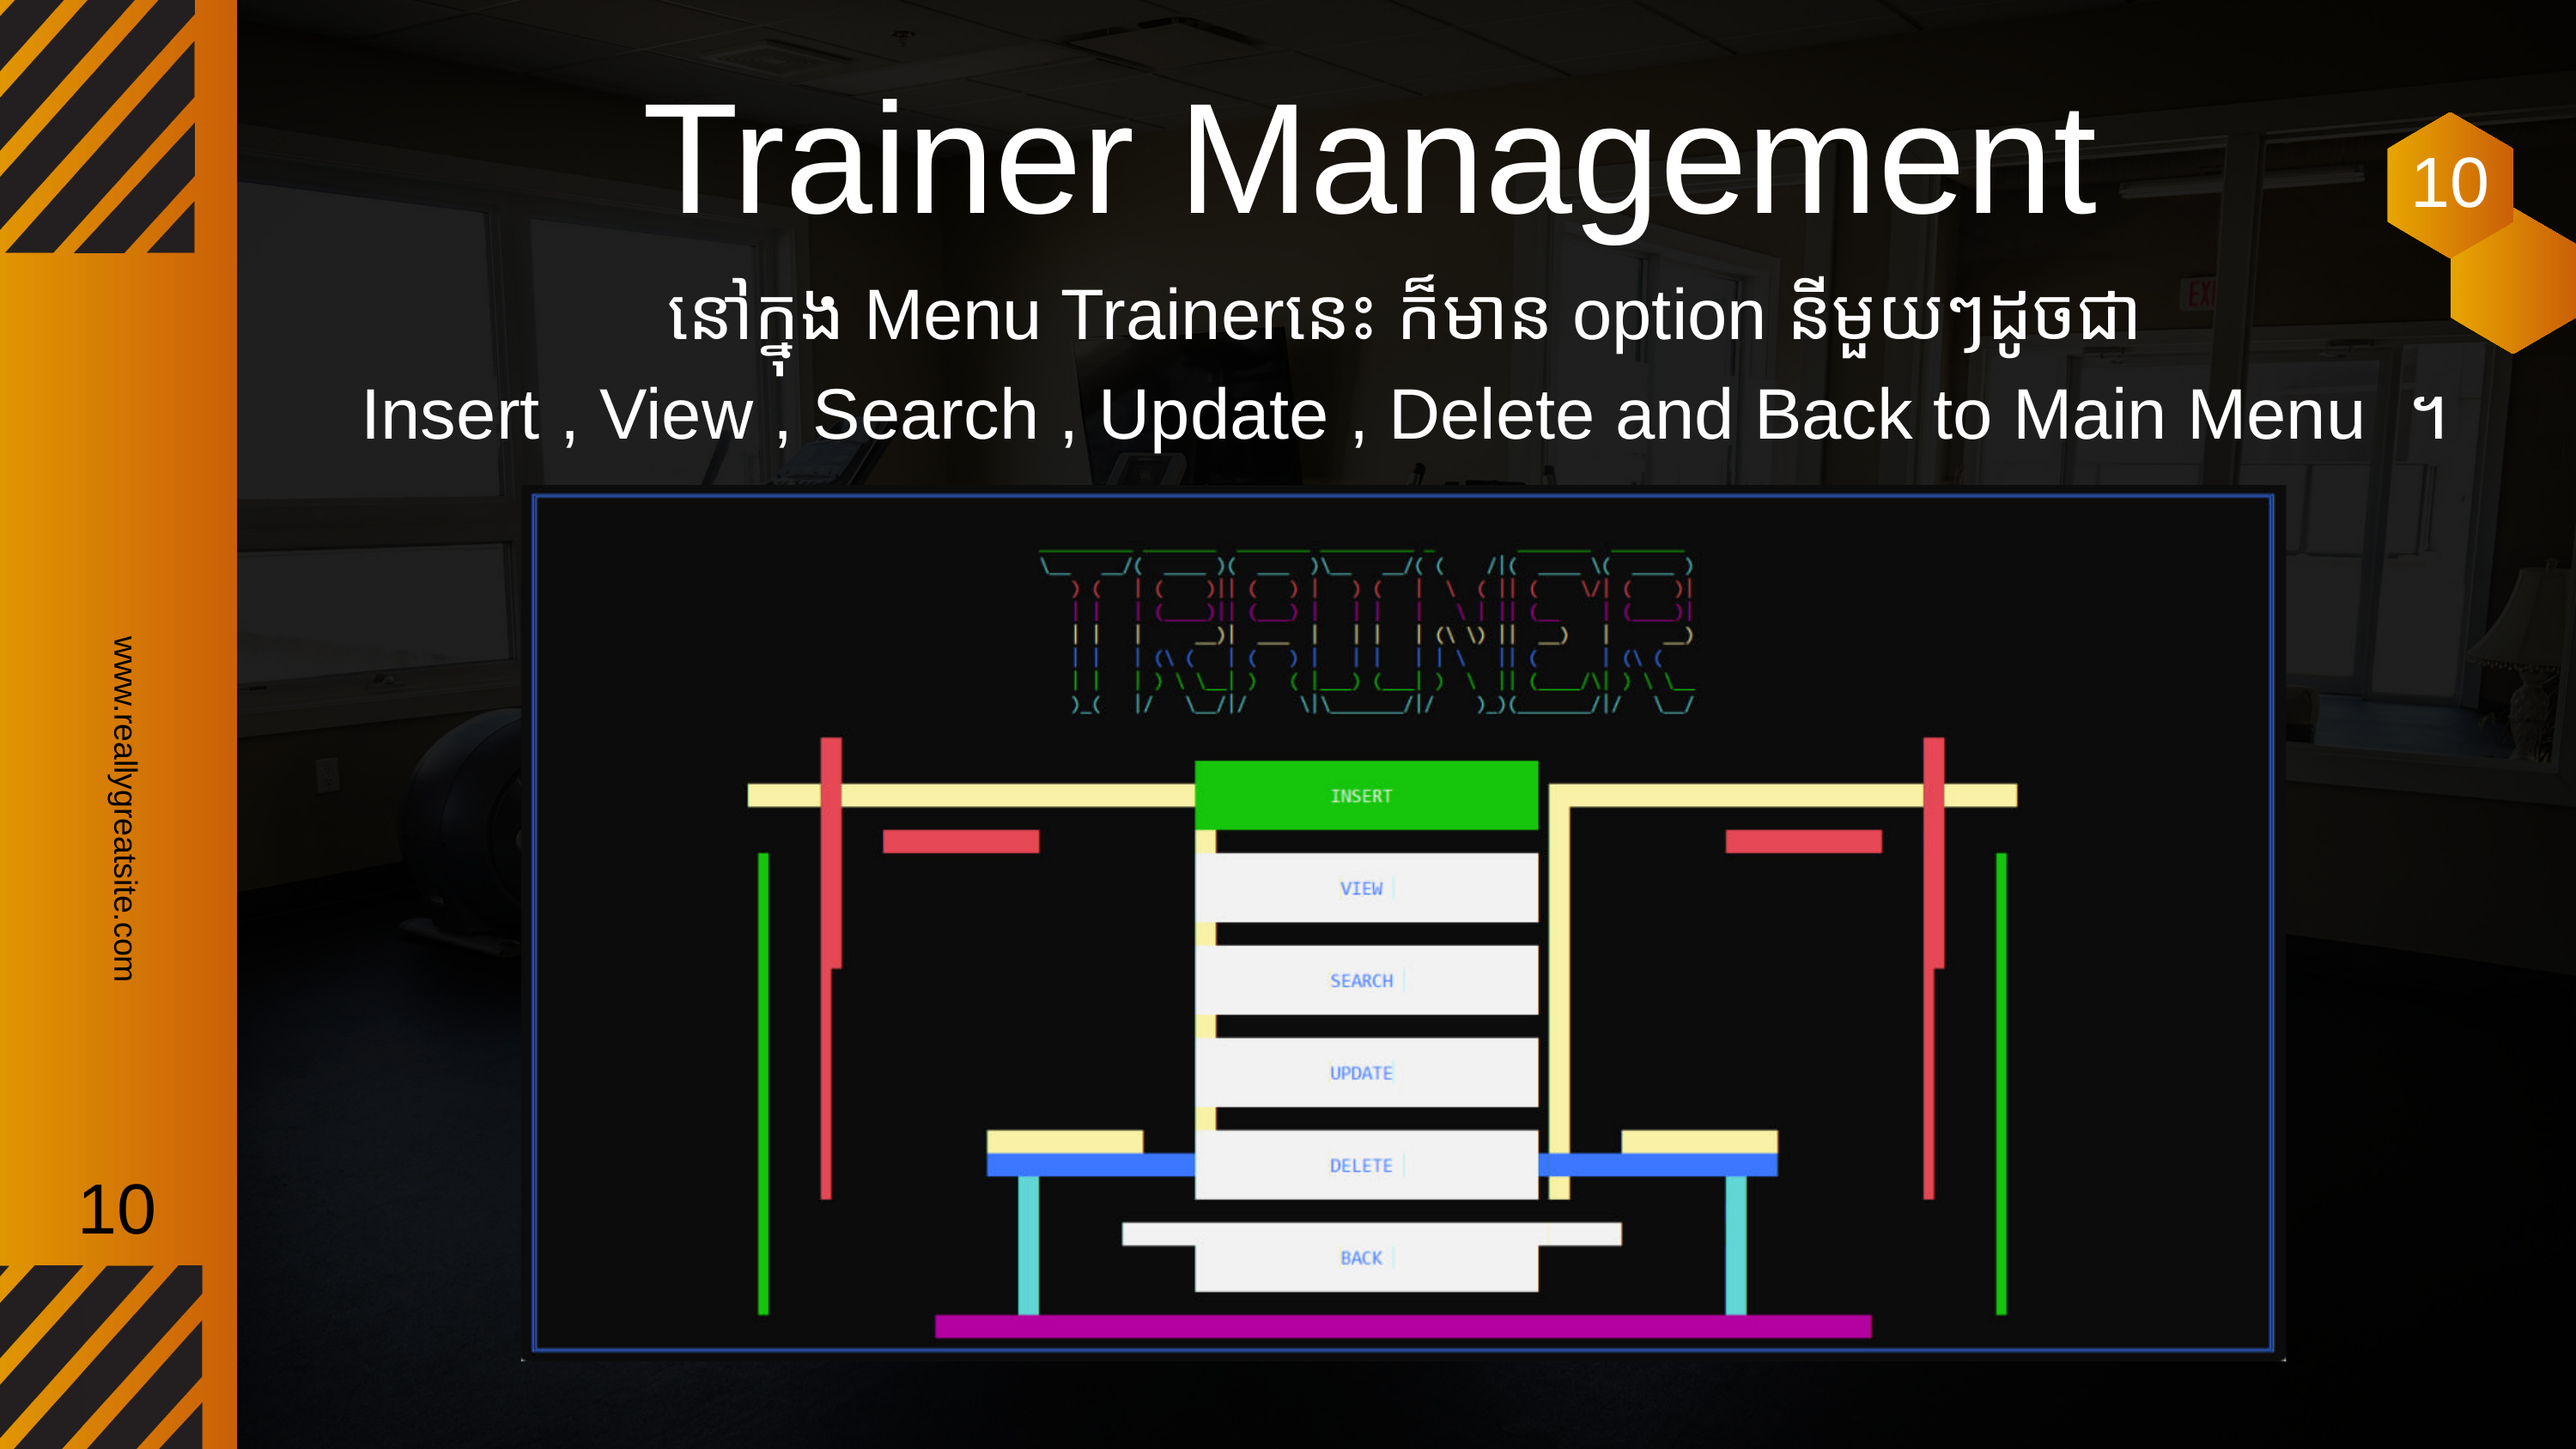

Trainer Management

10

នៅក្នុង Menu Trainerនេះ ក៏មាន option នីមួយៗដូចជា
Insert , View , Search , Update , Delete and Back to Main Menu  ។

www.reallygreatsite.com
10